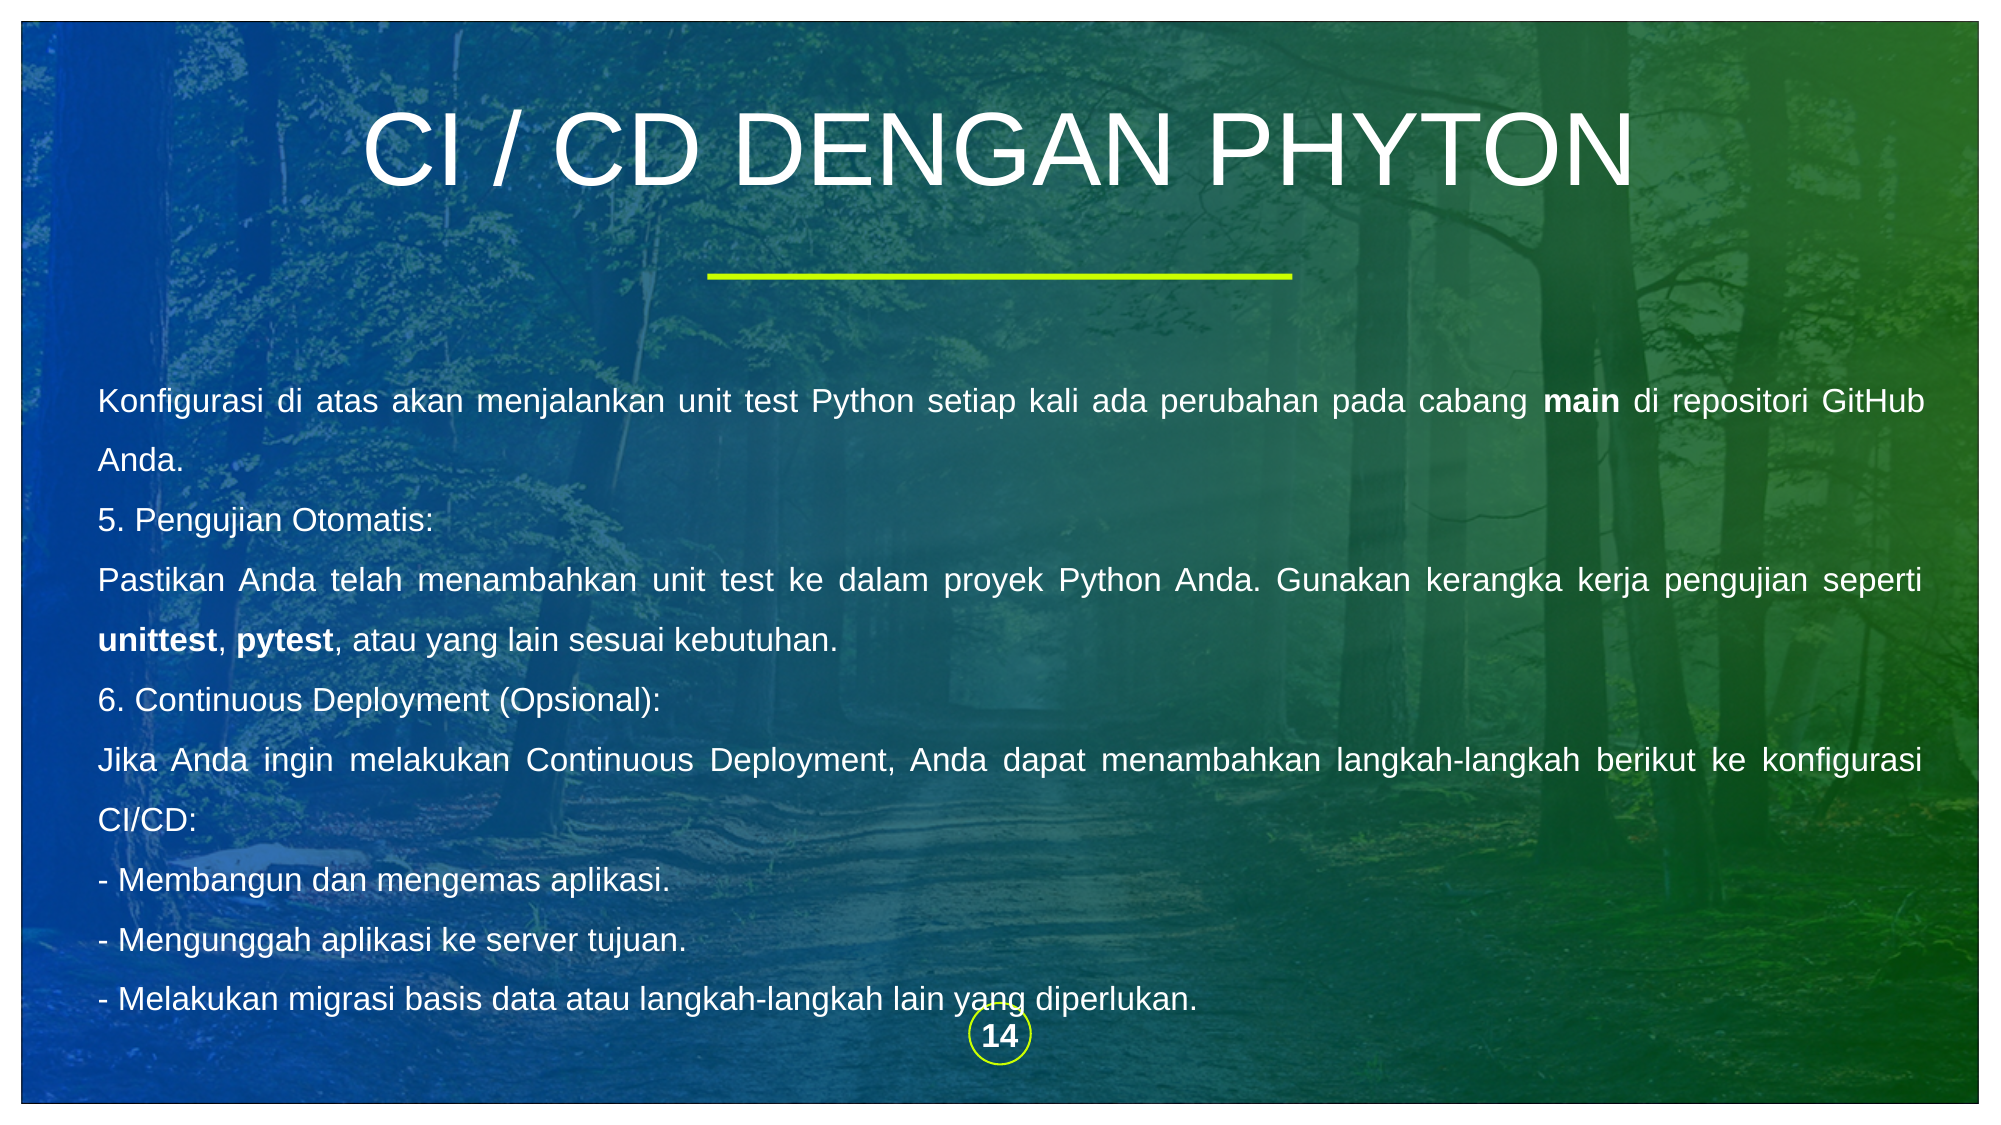

# CI / CD DENGAN PHYTON
Konfigurasi di atas akan menjalankan unit test Python setiap kali ada perubahan pada cabang main di repositori GitHub Anda.
5. Pengujian Otomatis:
Pastikan Anda telah menambahkan unit test ke dalam proyek Python Anda. Gunakan kerangka kerja pengujian seperti unittest, pytest, atau yang lain sesuai kebutuhan.
6. Continuous Deployment (Opsional):
Jika Anda ingin melakukan Continuous Deployment, Anda dapat menambahkan langkah-langkah berikut ke konfigurasi CI/CD:
- Membangun dan mengemas aplikasi.
- Mengunggah aplikasi ke server tujuan.
- Melakukan migrasi basis data atau langkah-langkah lain yang diperlukan.
14